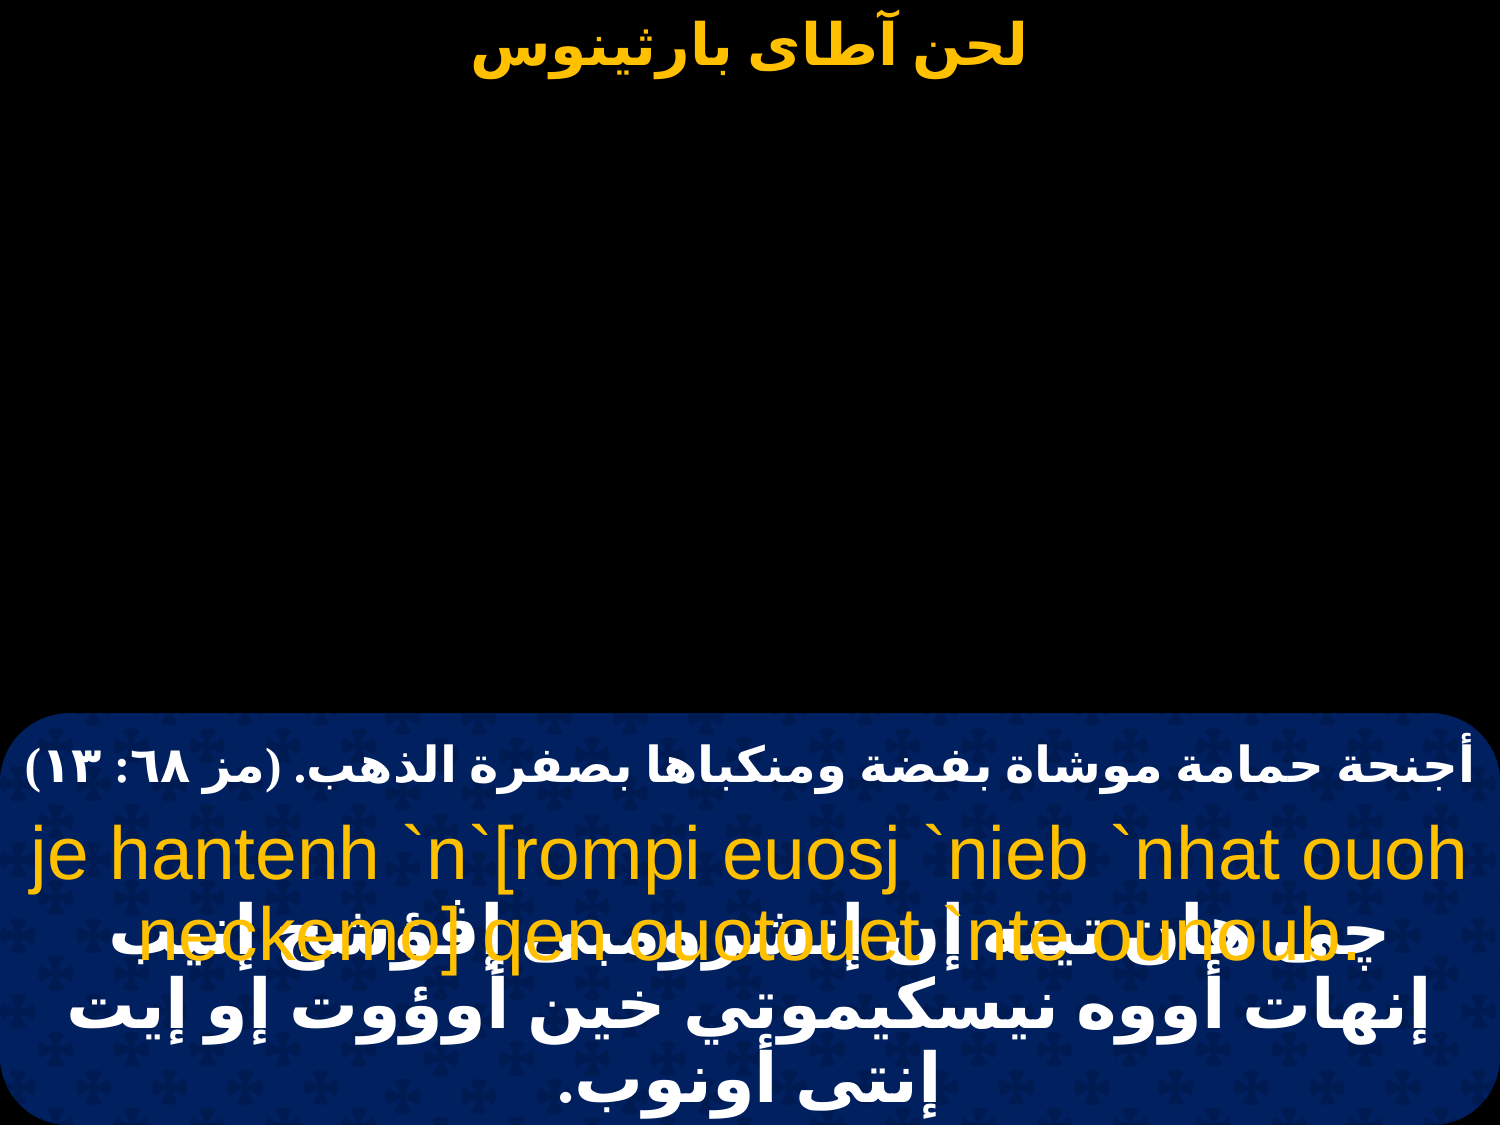

أجنحة حمامة موشاة بفضة ومنكباها بصفرة الذهب. (مز ٦٨: ١٣)
je hantenh `n`[rompi euosj `nieb `nhat ouoh neckemo] qen ouotouet `nte ounoub.
چى هان تينه إن إتشرومبى إڤؤشج إنيب إنهات أووه نيسكيموتي خين أوؤوت إو إيت إنتى أونوب.